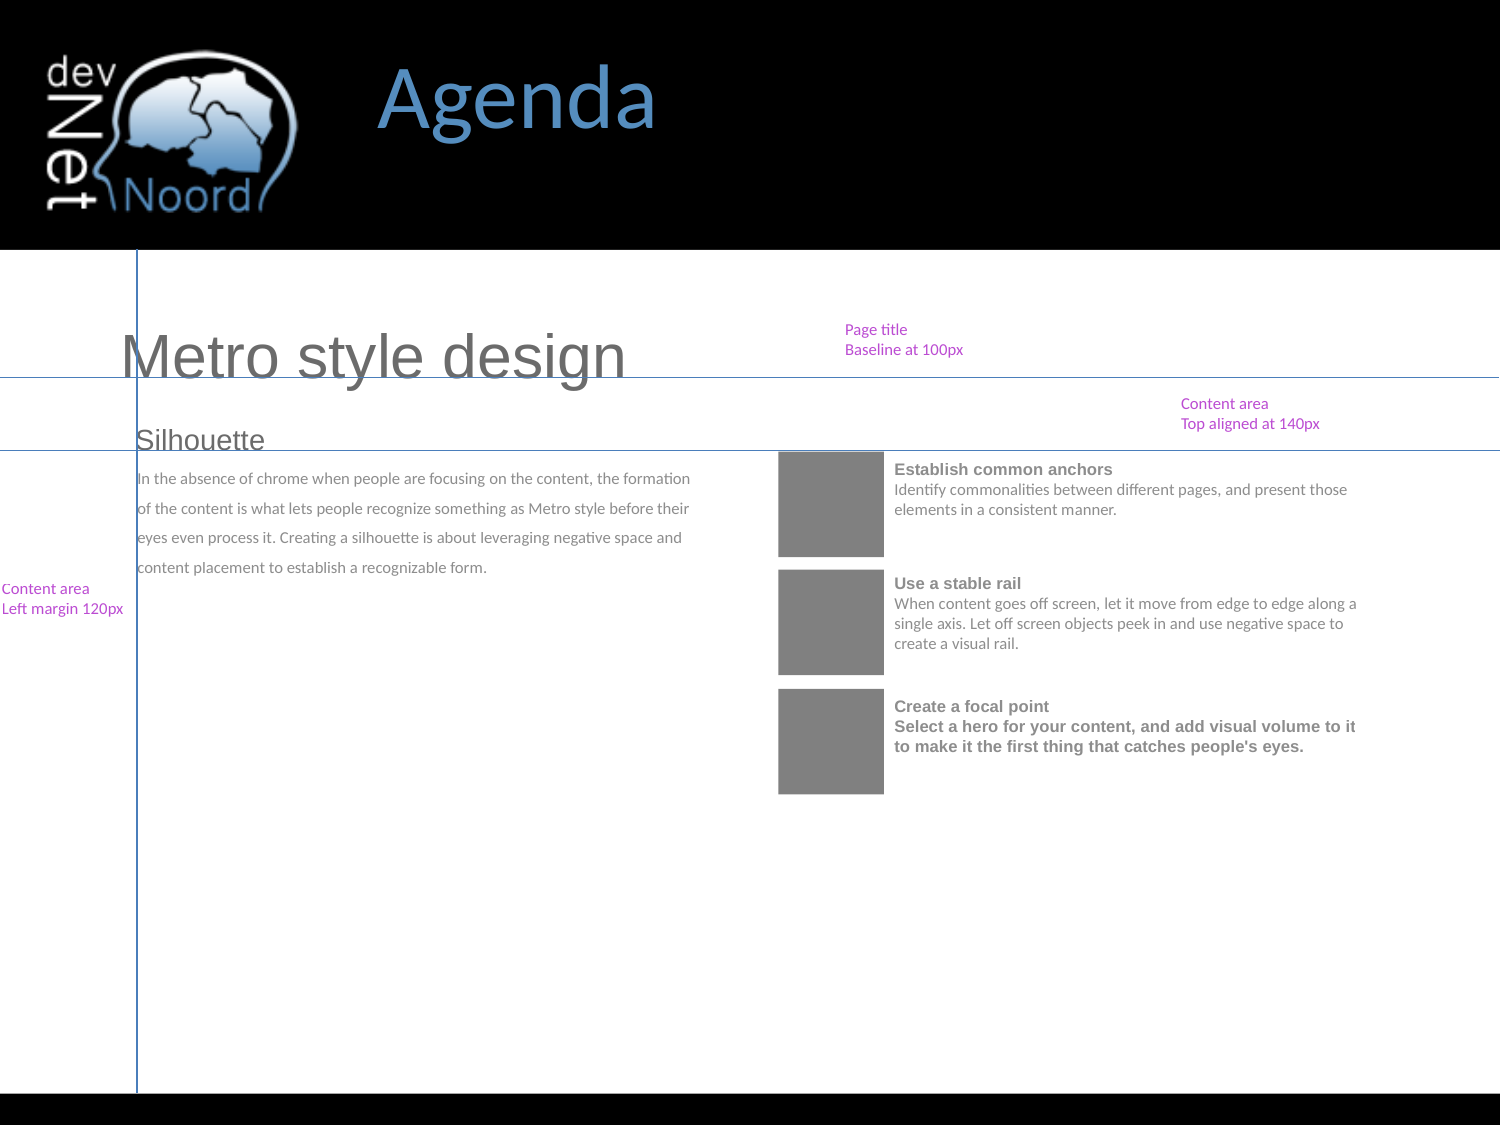

# Agenda

Metro style design
Page title
Baseline at 100px
Content area
Top aligned at 140px
Silhouette
Establish common anchors
Identify commonalities between different pages, and present those elements in a consistent manner.

In the absence of chrome when people are focusing on the content, the formation of the content is what lets people recognize something as Metro style before their eyes even process it. Creating a silhouette is about leveraging negative space and content placement to establish a recognizable form.
Use a stable rail
When content goes off screen, let it move from edge to edge along a single axis. Let off screen objects peek in and use negative space to create a visual rail.

Content area
Left margin 120px
Create a focal point
Select a hero for your content, and add visual volume to it to make it the first thing that catches people's eyes.